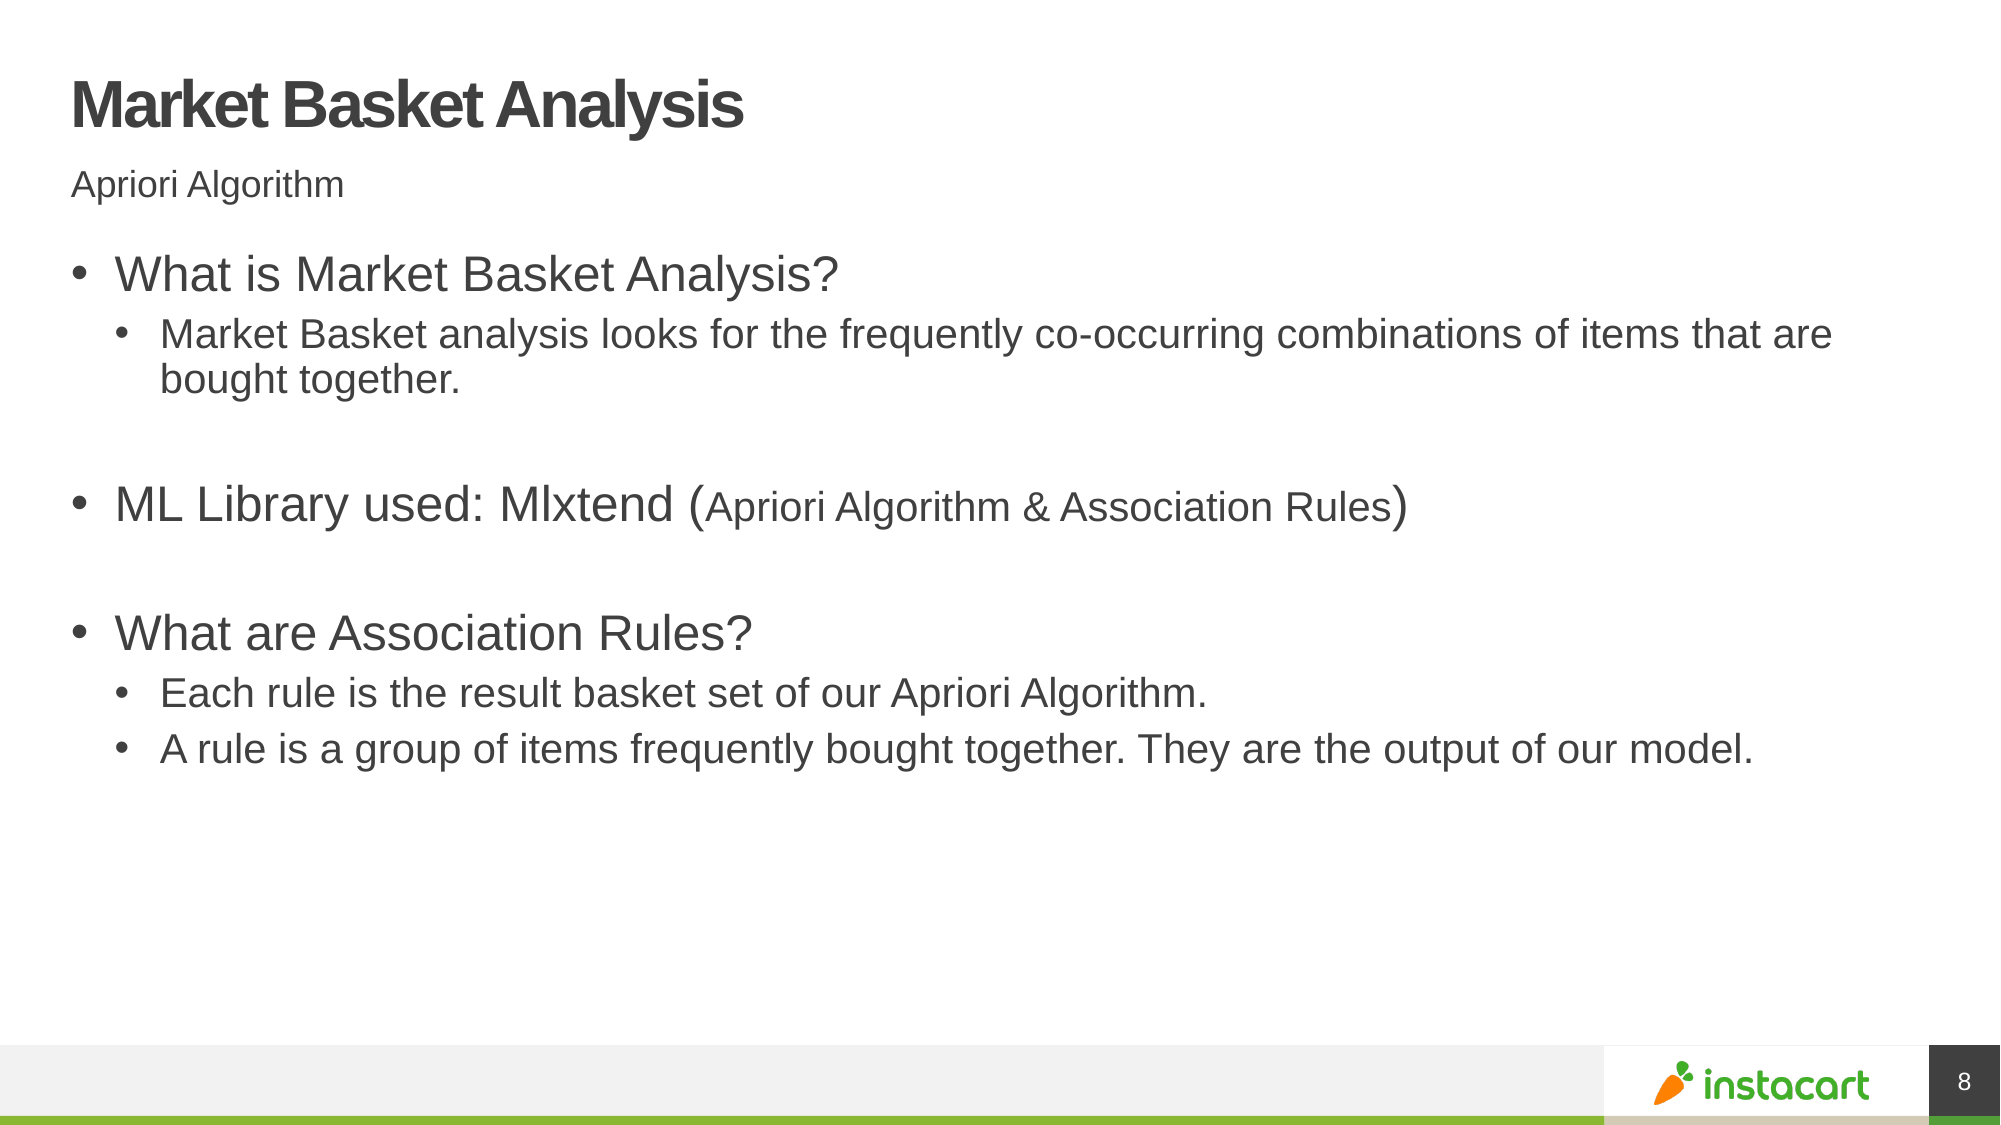

# Market Basket Analysis
Apriori Algorithm

What is Market Basket Analysis?
Market Basket analysis looks for the frequently co-occurring combinations of items that are bought together.

ML Library used: Mlxtend (Apriori Algorithm & Association Rules)
What are Association Rules?
Each rule is the result basket set of our Apriori Algorithm.
A rule is a group of items frequently bought together. They are the output of our model.
8